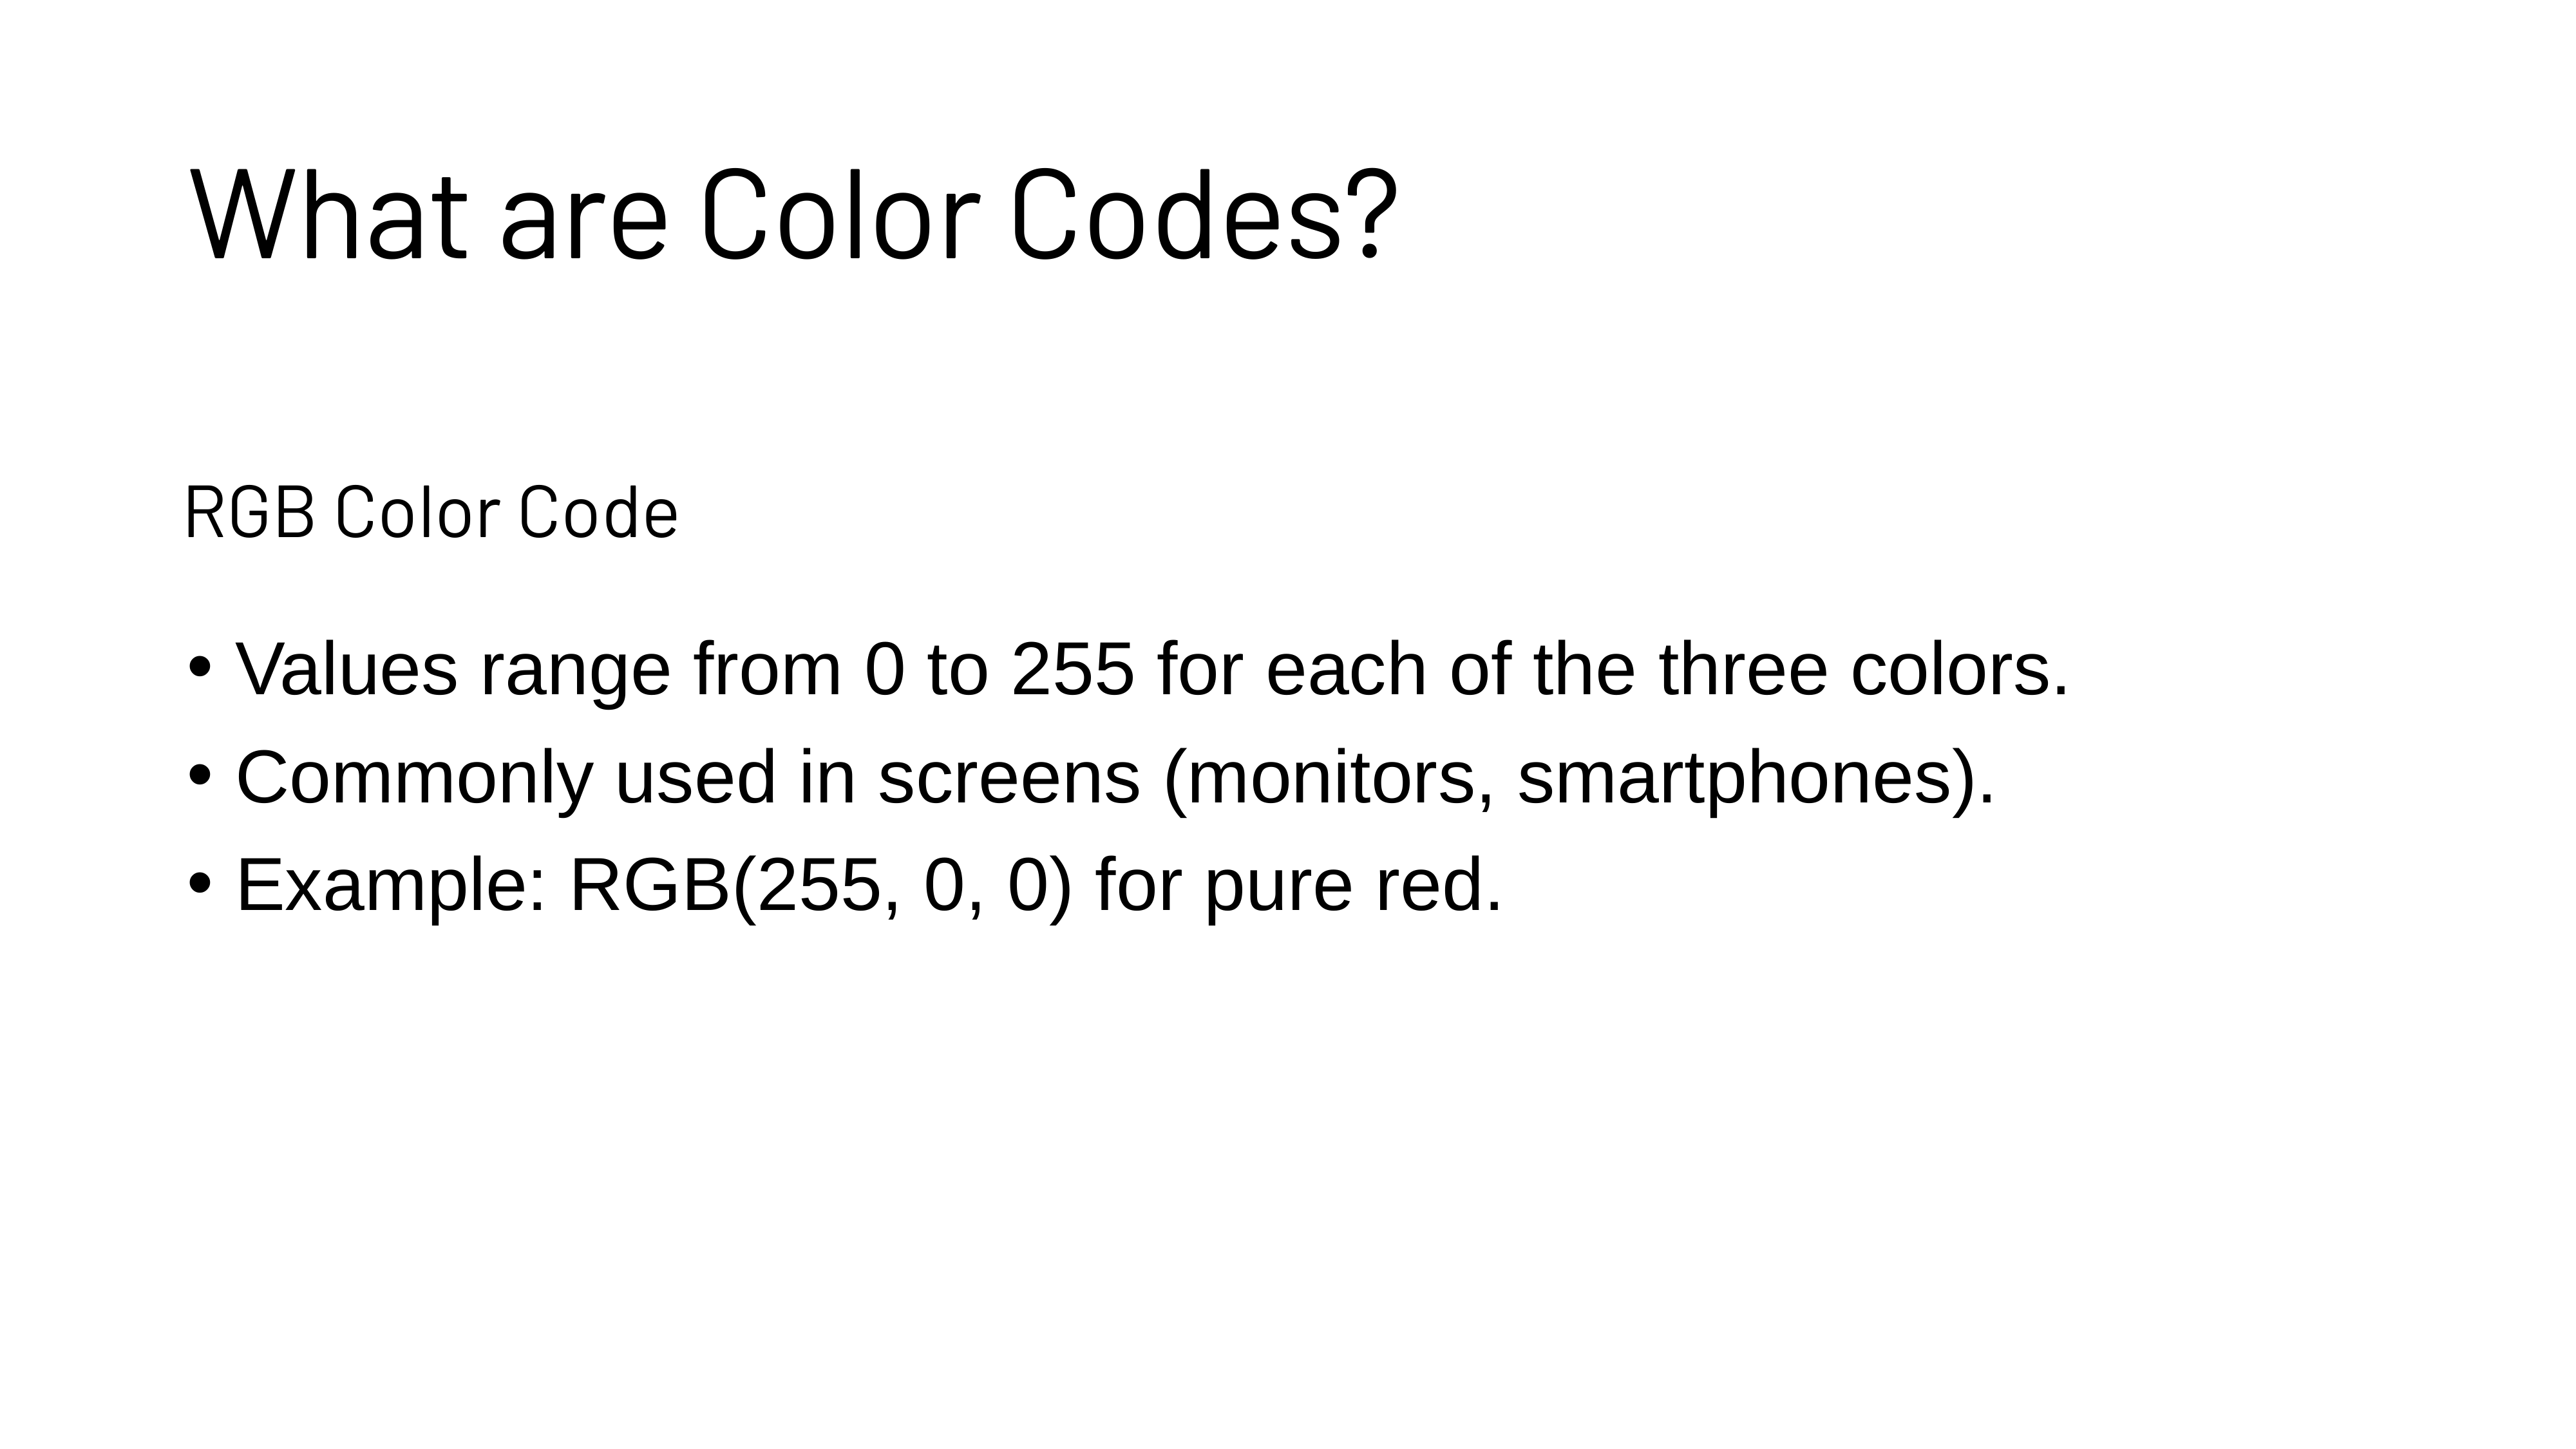

# What are Color Codes?
RGB Color Code
Values range from 0 to 255 for each of the three colors.
Commonly used in screens (monitors, smartphones).
Example: RGB(255, 0, 0) for pure red.